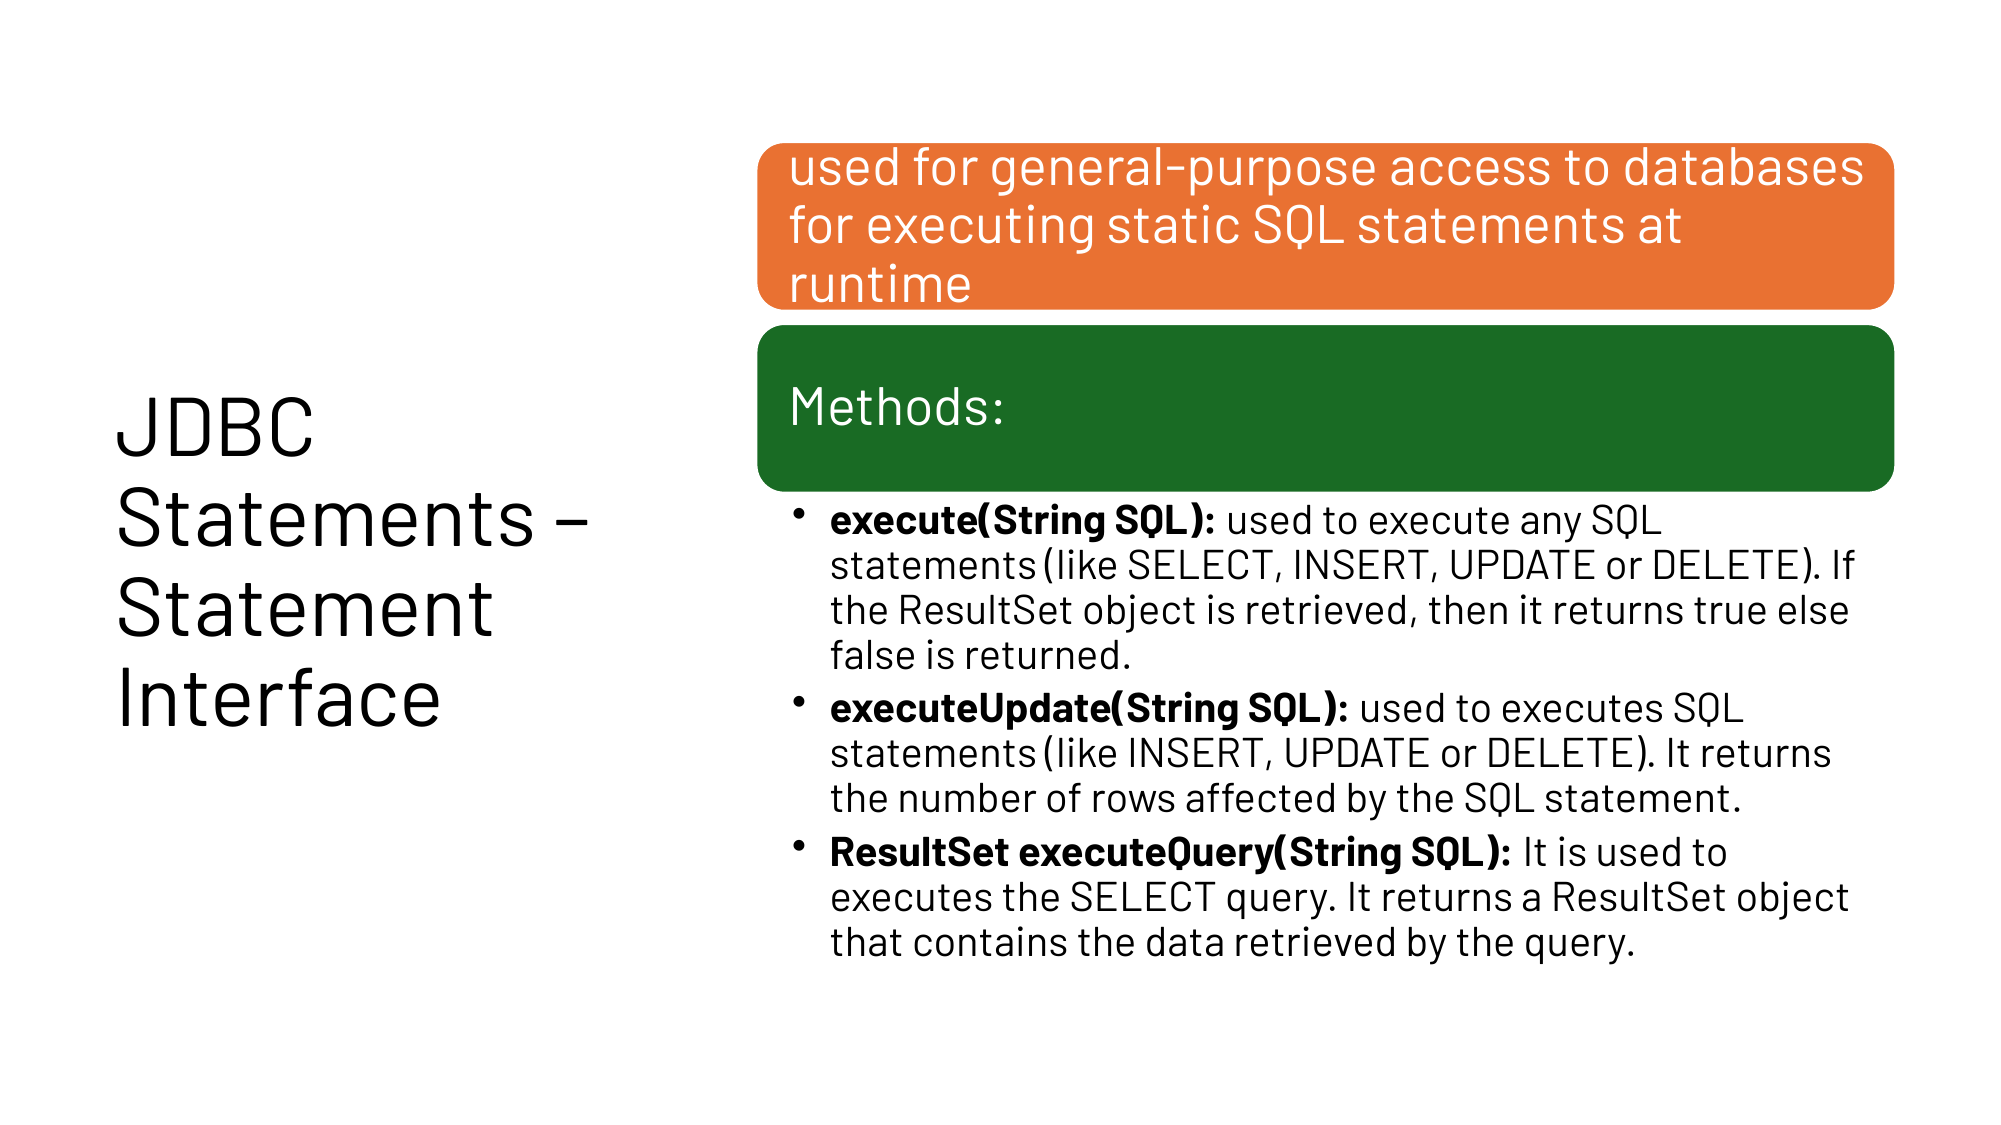

# JDBC Statements –Statement Interface
used for general-purpose access to databases for executing static SQL statements at runtime
Methods:
execute(String SQL): used to execute any SQL statements (like SELECT, INSERT, UPDATE or DELETE). If the ResultSet object is retrieved, then it returns true else false is returned.
executeUpdate(String SQL): used to executes SQL statements (like INSERT, UPDATE or DELETE). It returns the number of rows affected by the SQL statement.
ResultSet executeQuery(String SQL): It is used to executes the SELECT query. It returns a ResultSet object that contains the data retrieved by the query.